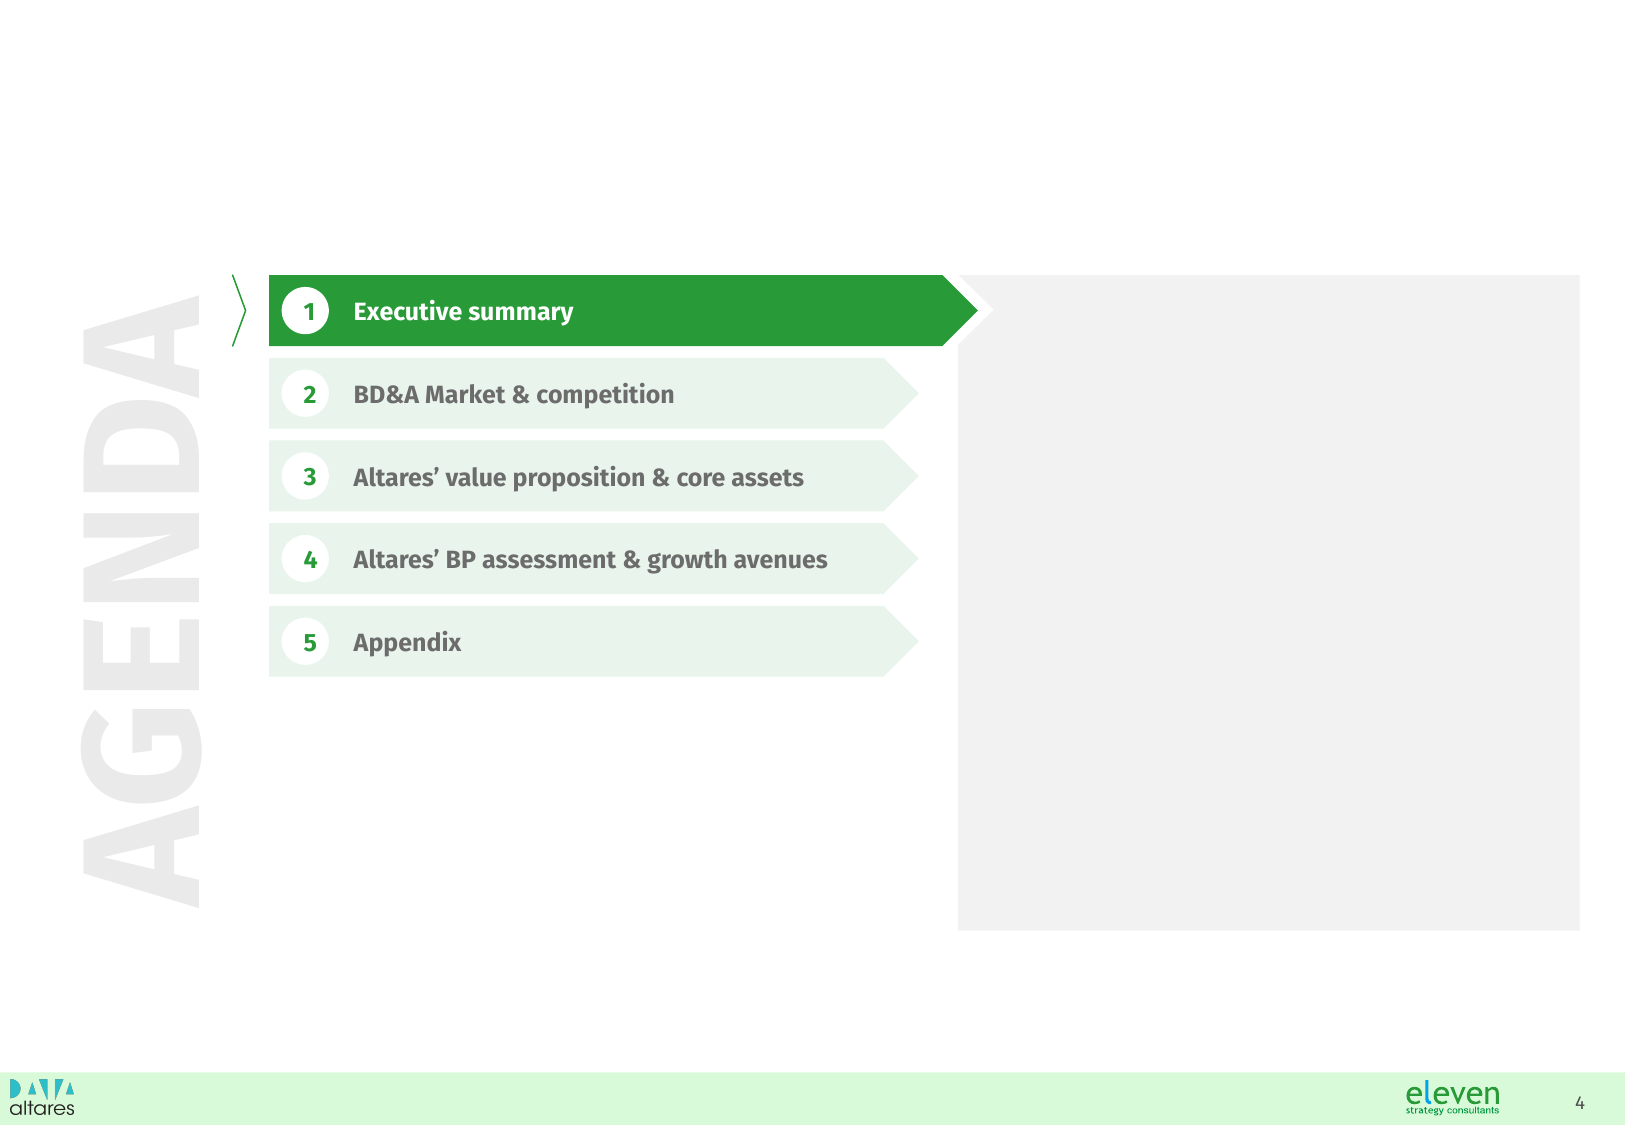

Executive summary

1

BD&A Market & competition
2
Altares’ value proposition & core assets
3
AGENDA
Altares’ BP assessment & growth avenues
4
Appendix
5
Section 1